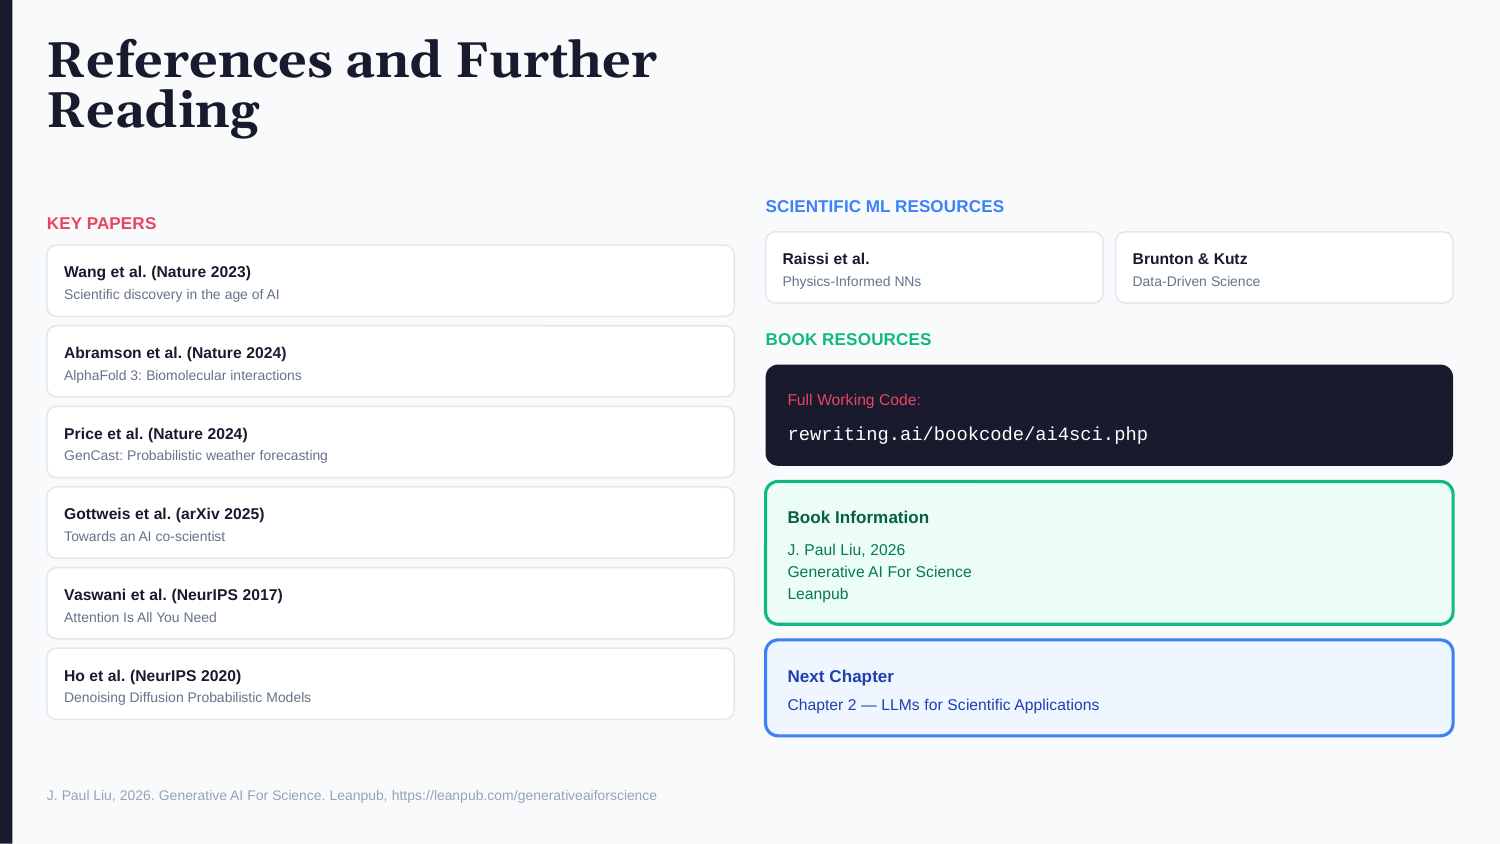

References and Further Reading
SCIENTIFIC ML RESOURCES
KEY PAPERS

Raissi et al.
Brunton & Kutz
Wang et al. (Nature 2023)
Physics-Informed NNs
Data-Driven Science
Scientific discovery in the age of AI
BOOK RESOURCES

Abramson et al. (Nature 2024)
AlphaFold 3: Biomolecular interactions

Full Working Code:

rewriting.ai/bookcode/ai4sci.php
Price et al. (Nature 2024)
GenCast: Probabilistic weather forecasting

Gottweis et al. (arXiv 2025)
Book Information
Towards an AI co-scientist
J. Paul Liu, 2026
Generative AI For Science
Leanpub

Vaswani et al. (NeurIPS 2017)
Attention Is All You Need

Next Chapter
Ho et al. (NeurIPS 2020)
Denoising Diffusion Probabilistic Models
Chapter 2 — LLMs for Scientific Applications
J. Paul Liu, 2026. Generative AI For Science. Leanpub, https://leanpub.com/generativeaiforscience